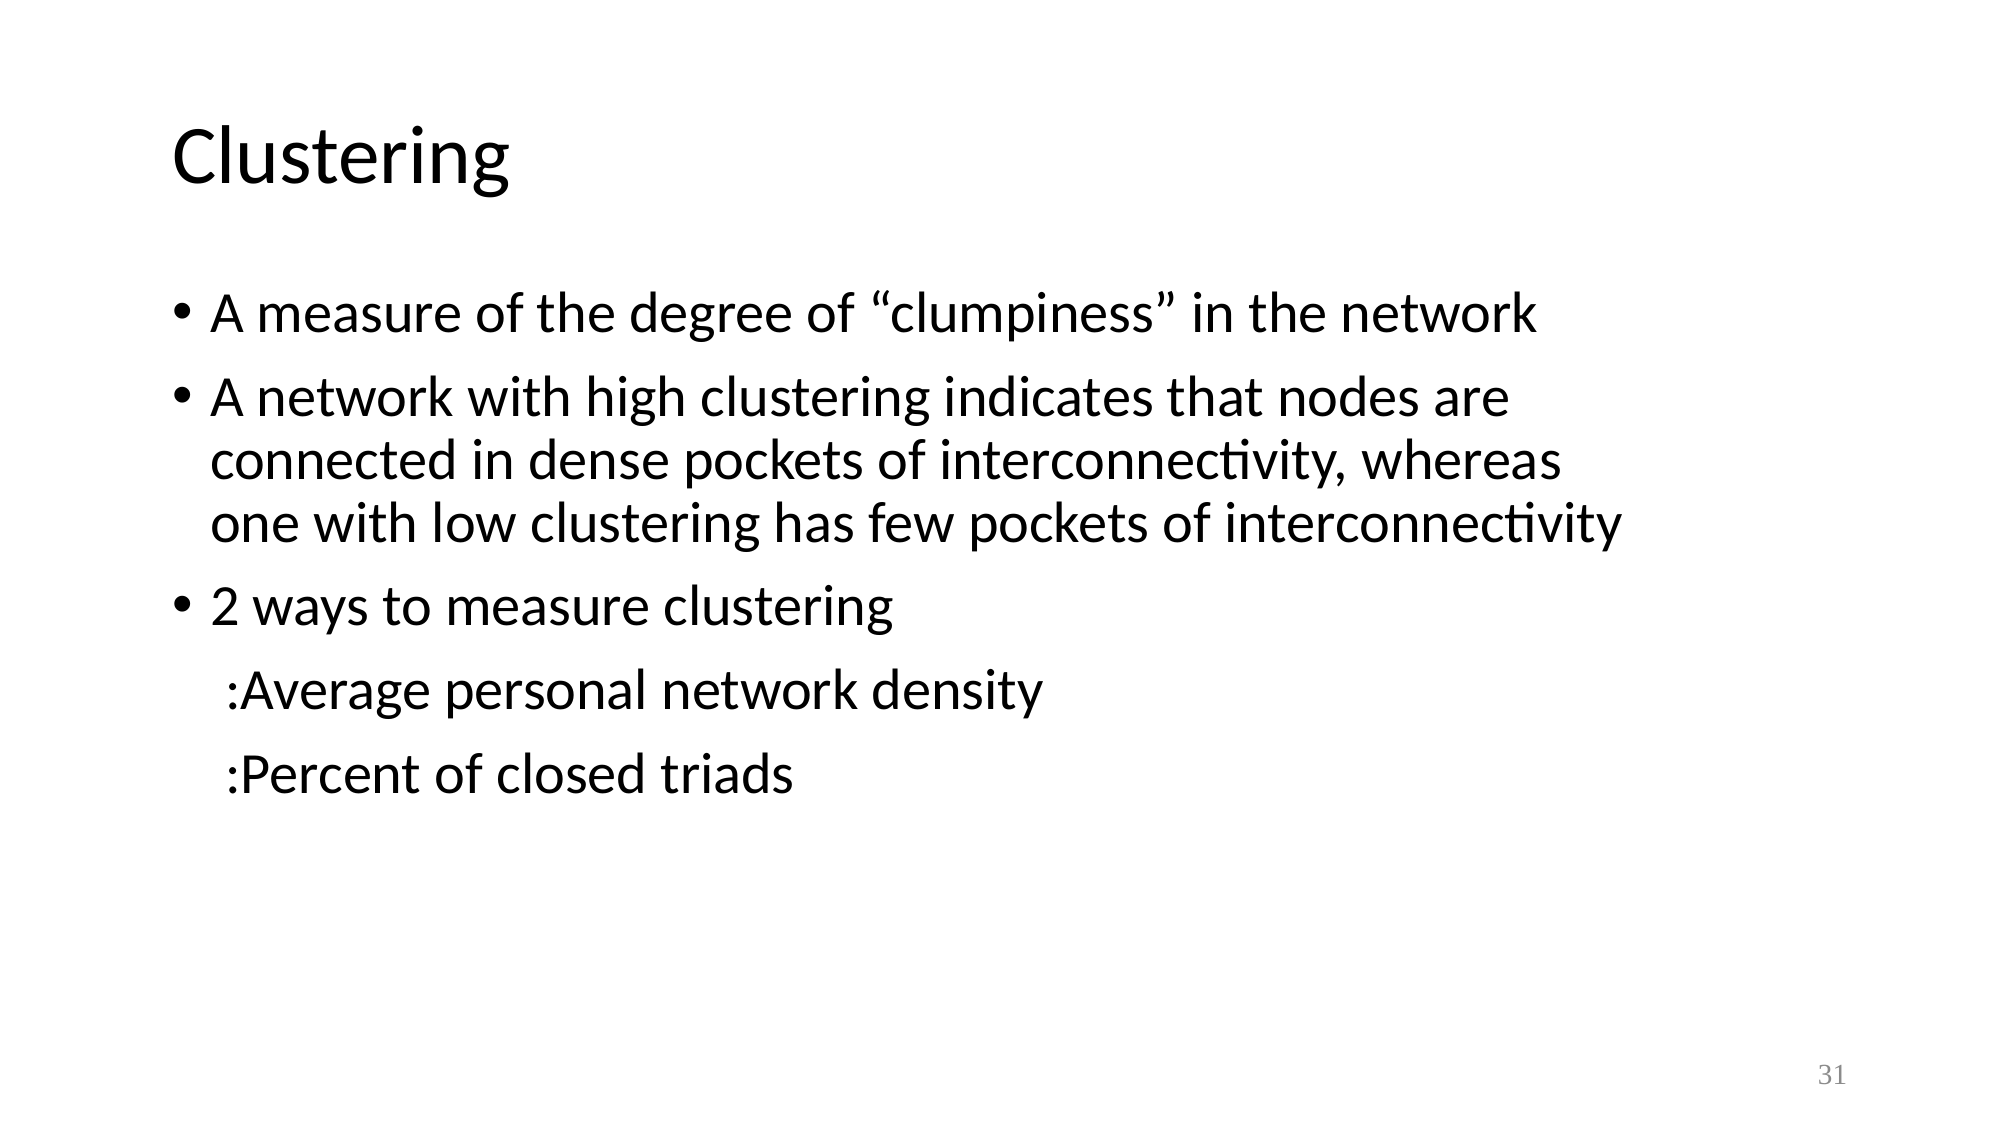

# Clustering
A measure of the degree of “clumpiness” in the network
A network with high clustering indicates that nodes are connected in dense pockets of interconnectivity, whereas one with low clustering has few pockets of interconnectivity
2 ways to measure clustering
    :Average personal network density
    :Percent of closed triads

31